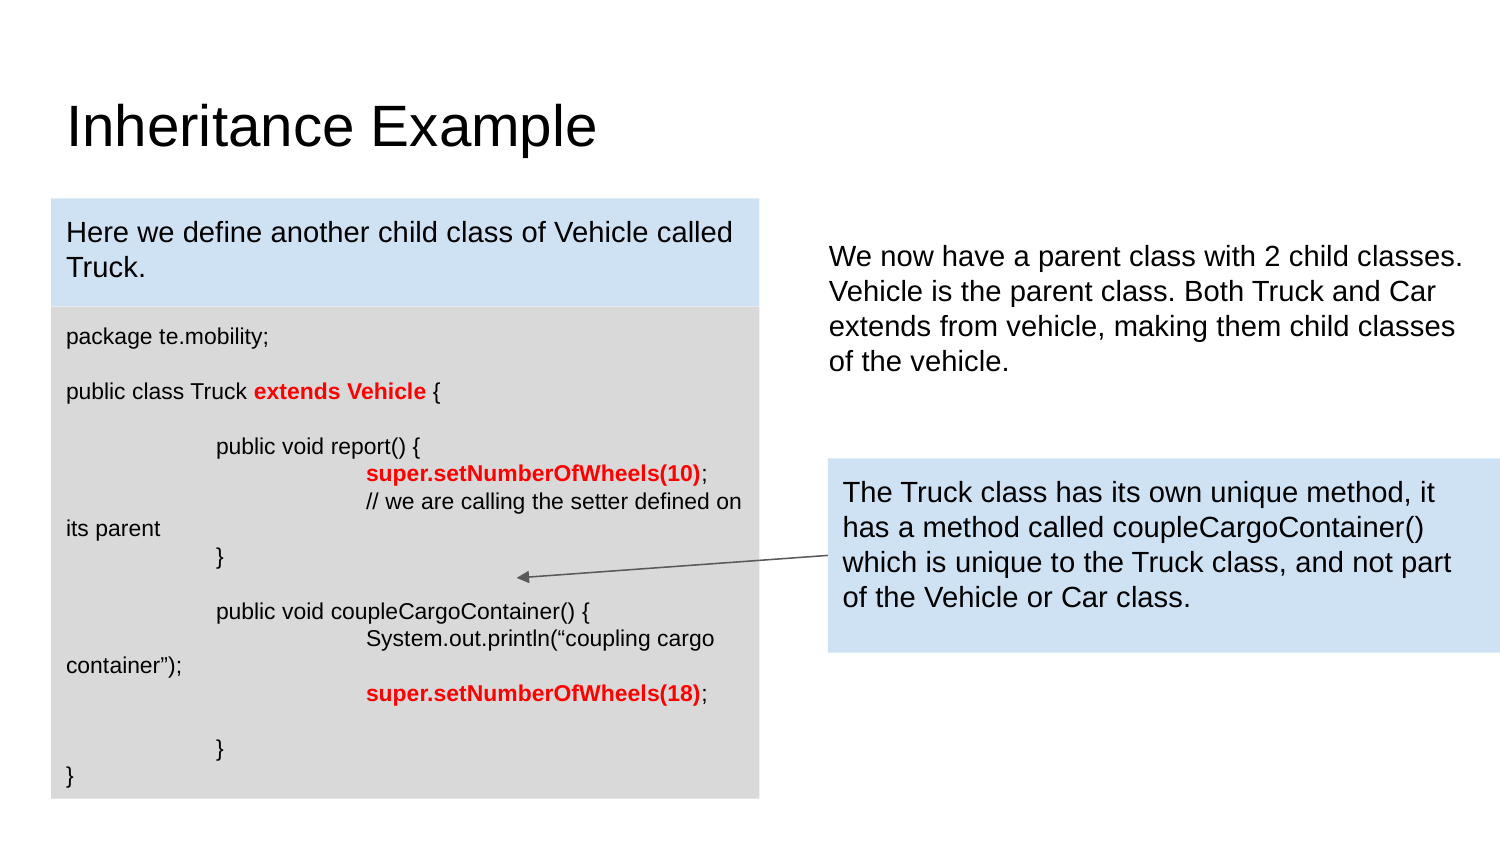

# Inheritance Example
Here we define another child class of Vehicle called Truck.
We now have a parent class with 2 child classes. Vehicle is the parent class. Both Truck and Car extends from vehicle, making them child classes of the vehicle.

package te.mobility;

public class Truck extends Vehicle {

	public void report() {
		super.setNumberOfWheels(10);
		// we are calling the setter defined on its parent
	}

	public void coupleCargoContainer() {
		System.out.println(“coupling cargo container”);
		super.setNumberOfWheels(18);

	}
}
The Truck class has its own unique method, it has a method called coupleCargoContainer() which is unique to the Truck class, and not part of the Vehicle or Car class.